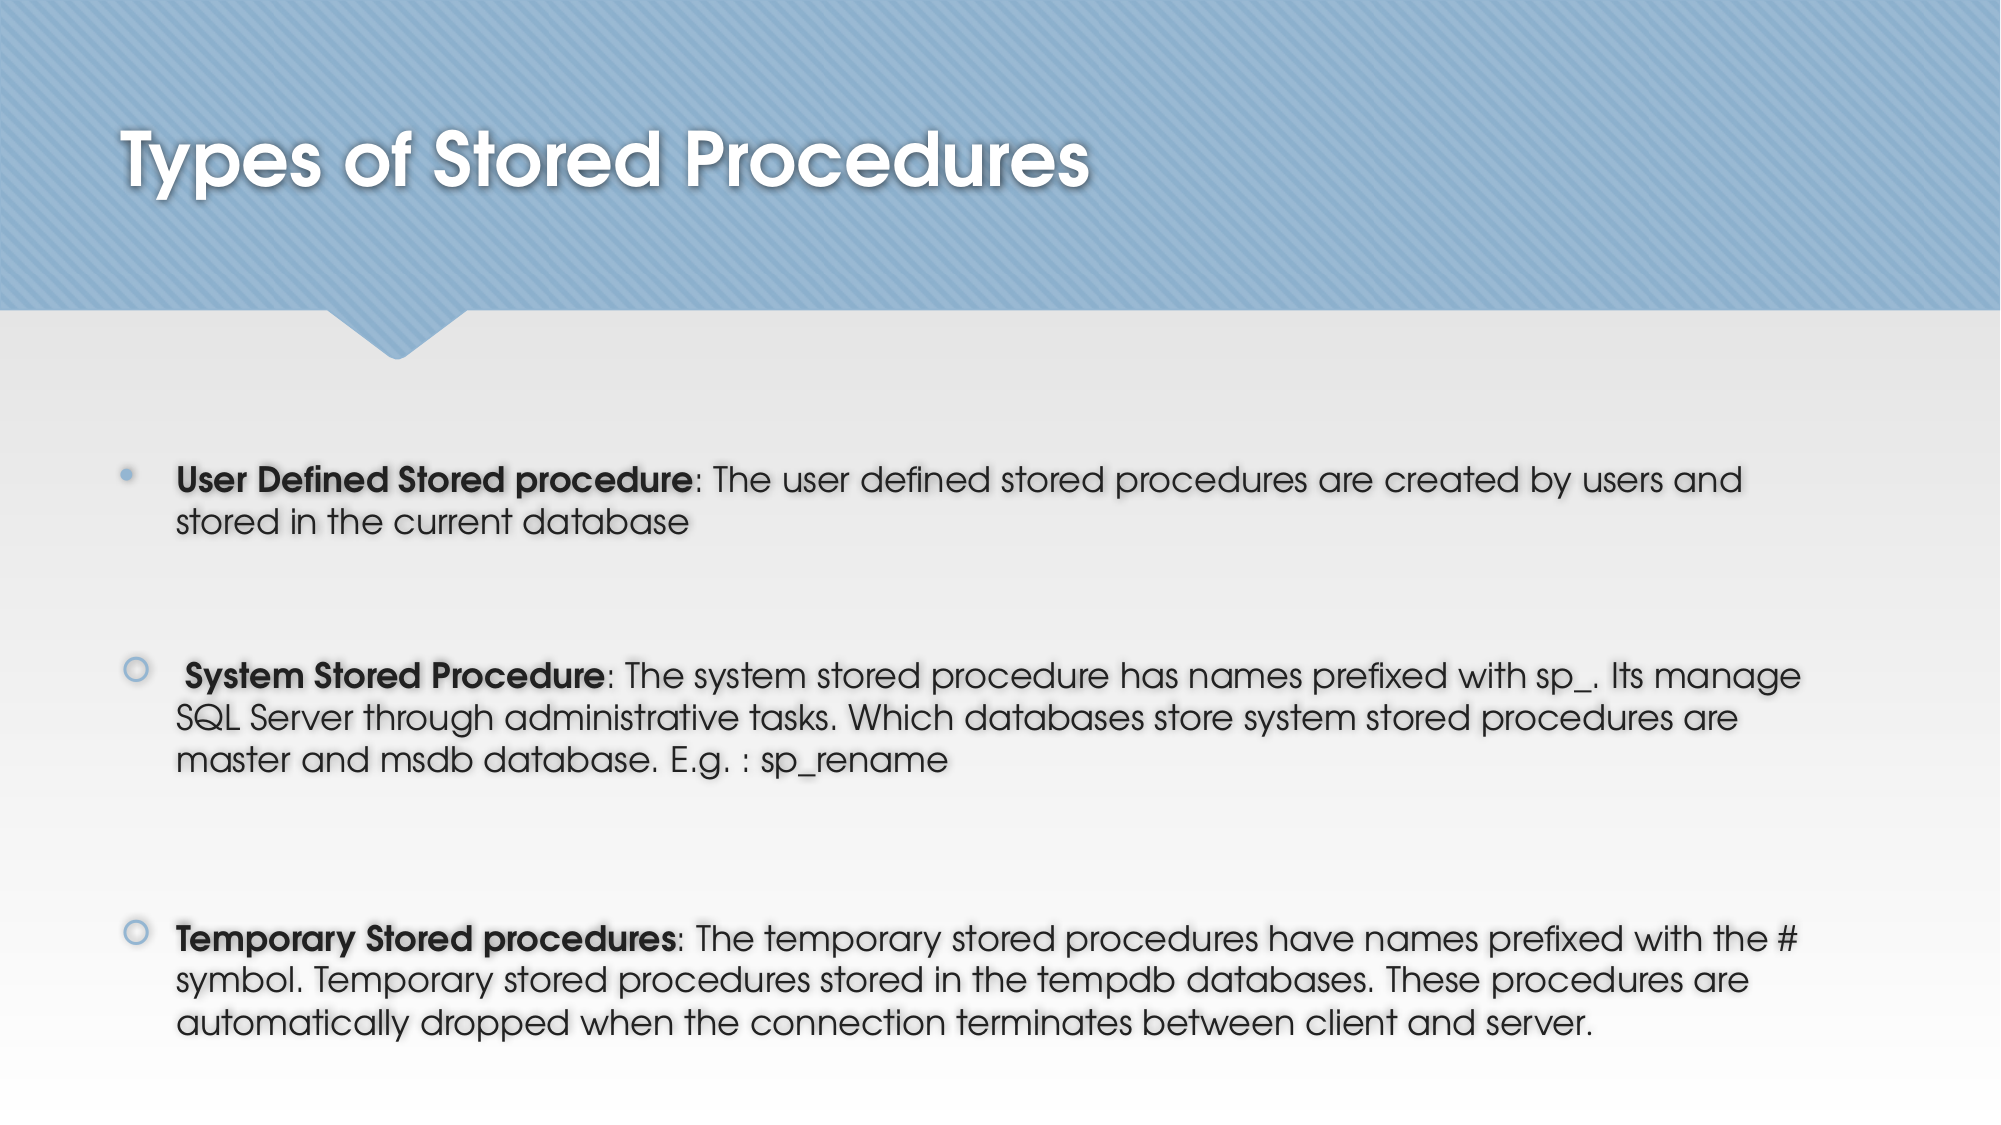

# Types of Stored Procedures

User Defined Stored procedure: The user defined stored procedures are created by users and stored in the current database

 System Stored Procedure: The system stored procedure has names prefixed with sp_. Its manage SQL Server through administrative tasks. Which databases store system stored procedures are master and msdb database. E.g. : sp_rename

Temporary Stored procedures: The temporary stored procedures have names prefixed with the # symbol. Temporary stored procedures stored in the tempdb databases. These procedures are automatically dropped when the connection terminates between client and server.